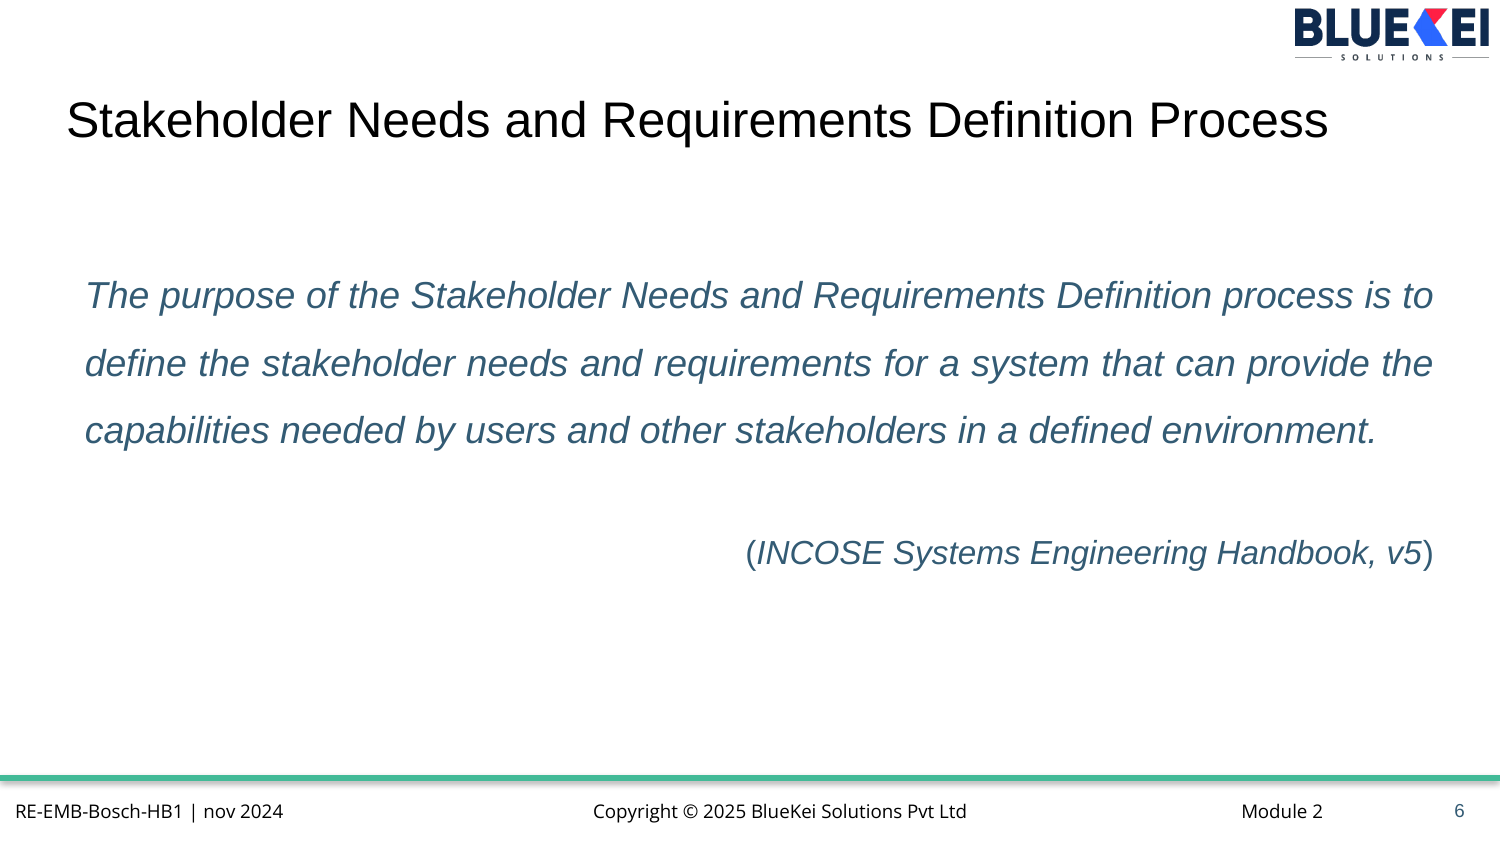

# Stakeholder Needs and Requirements Definition Process

The purpose of the Stakeholder Needs and Requirements Definition process is to define the stakeholder needs and requirements for a system that can provide the capabilities needed by users and other stakeholders in a defined environment.

(INCOSE Systems Engineering Handbook, v5)
6